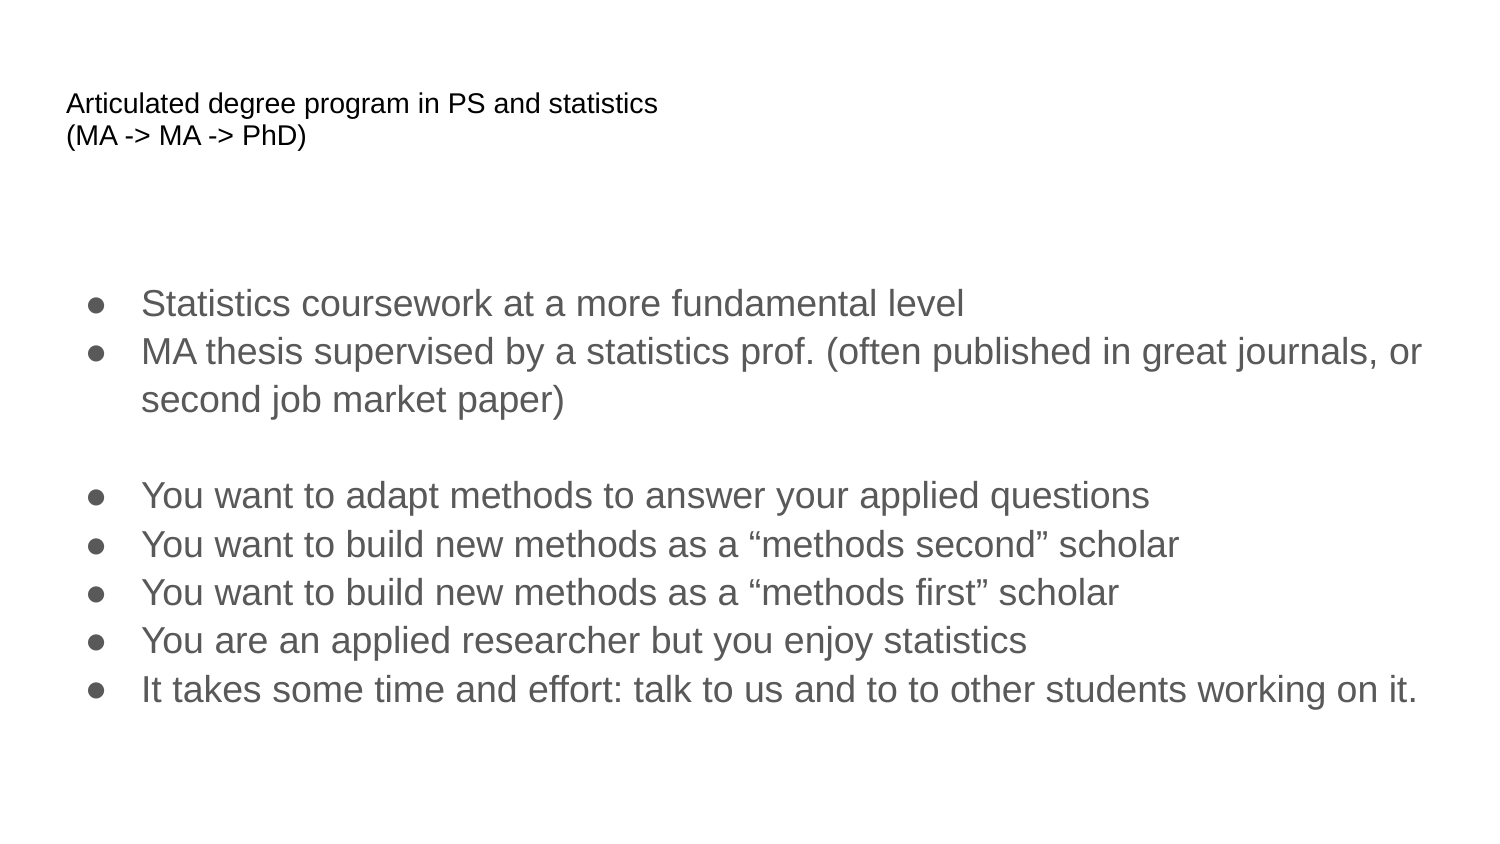

# Articulated degree program in PS and statistics (MA -> MA -> PhD)
Statistics coursework at a more fundamental level
MA thesis supervised by a statistics prof. (often published in great journals, or second job market paper)
You want to adapt methods to answer your applied questions
You want to build new methods as a “methods second” scholar
You want to build new methods as a “methods first” scholar
You are an applied researcher but you enjoy statistics
It takes some time and effort: talk to us and to to other students working on it.